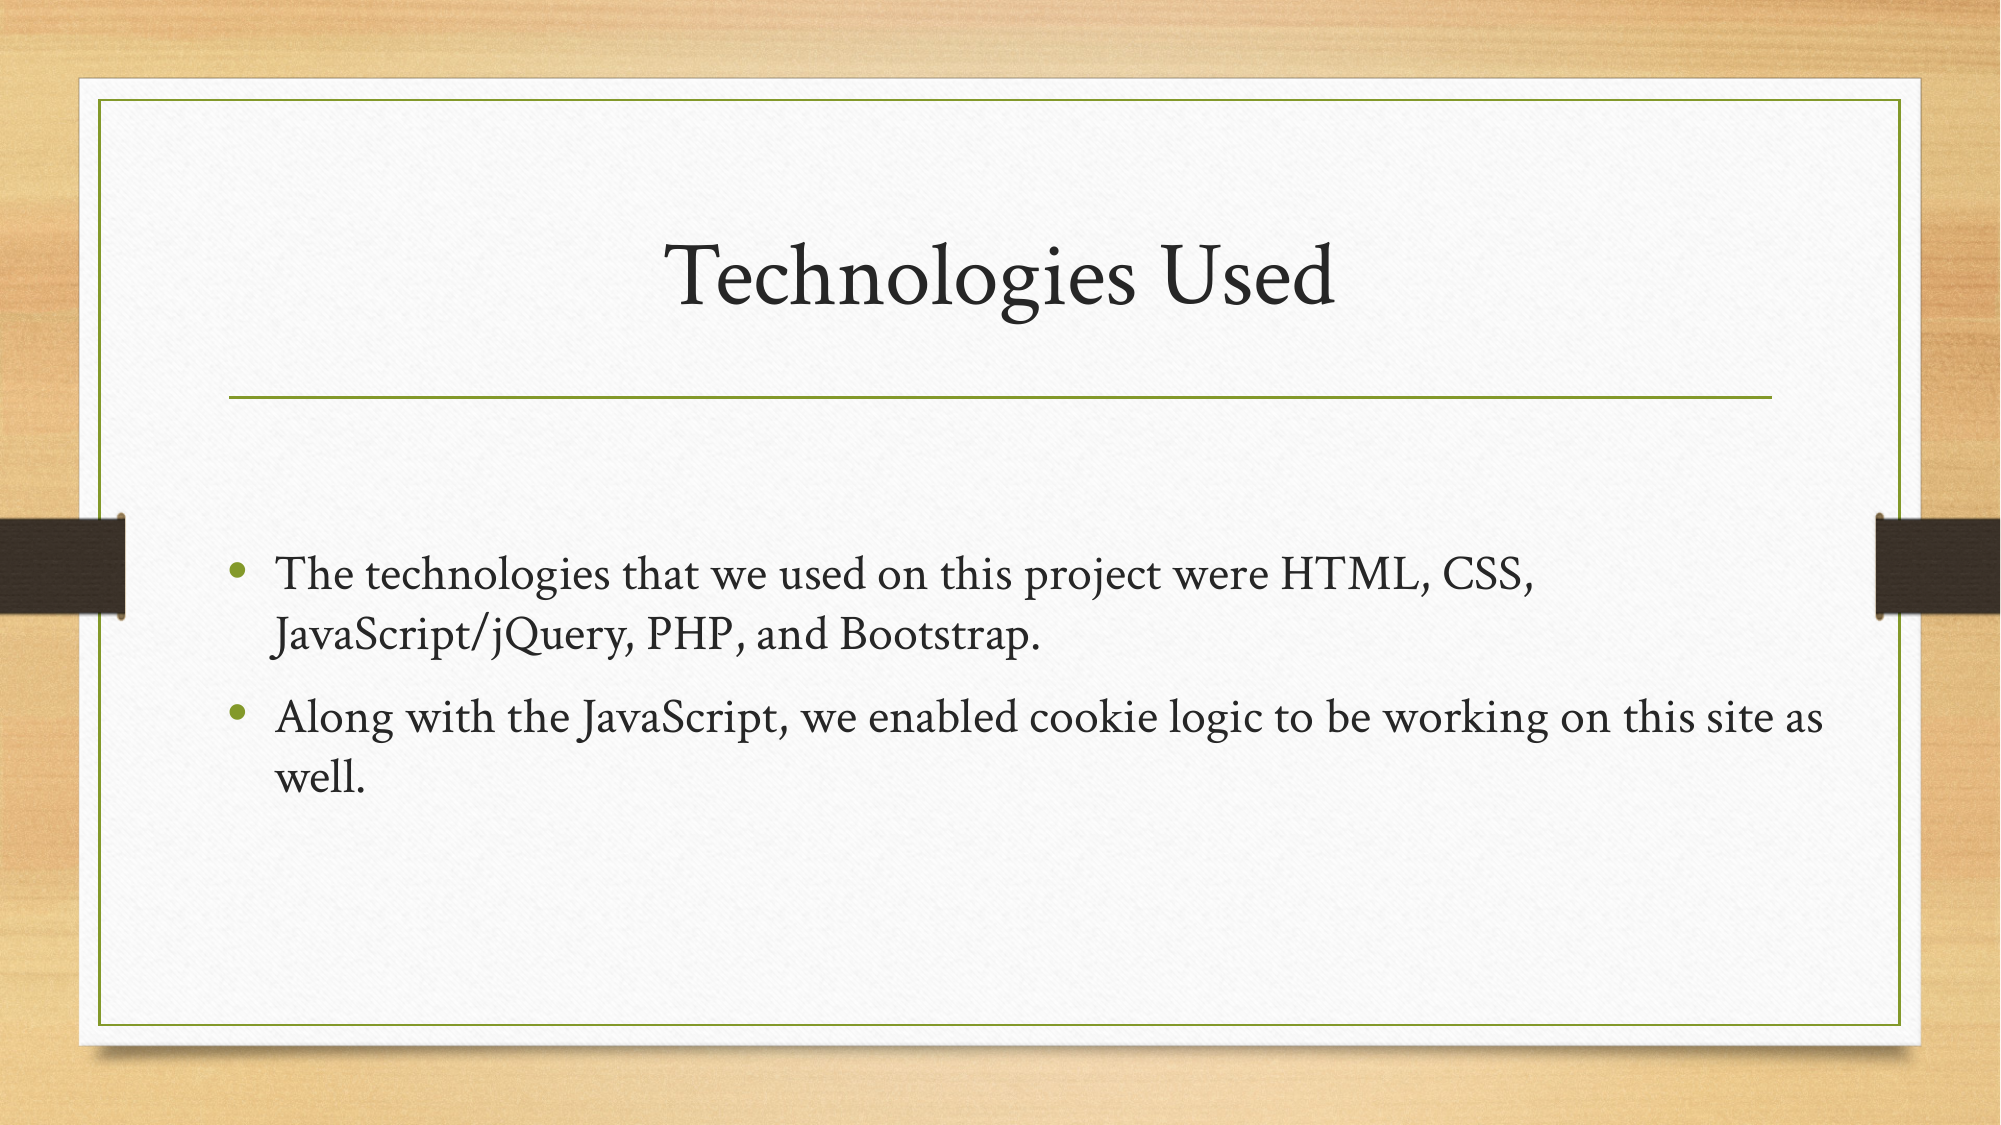

# Technologies Used
The technologies that we used on this project were HTML, CSS, JavaScript/jQuery, PHP, and Bootstrap.
Along with the JavaScript, we enabled cookie logic to be working on this site as well.